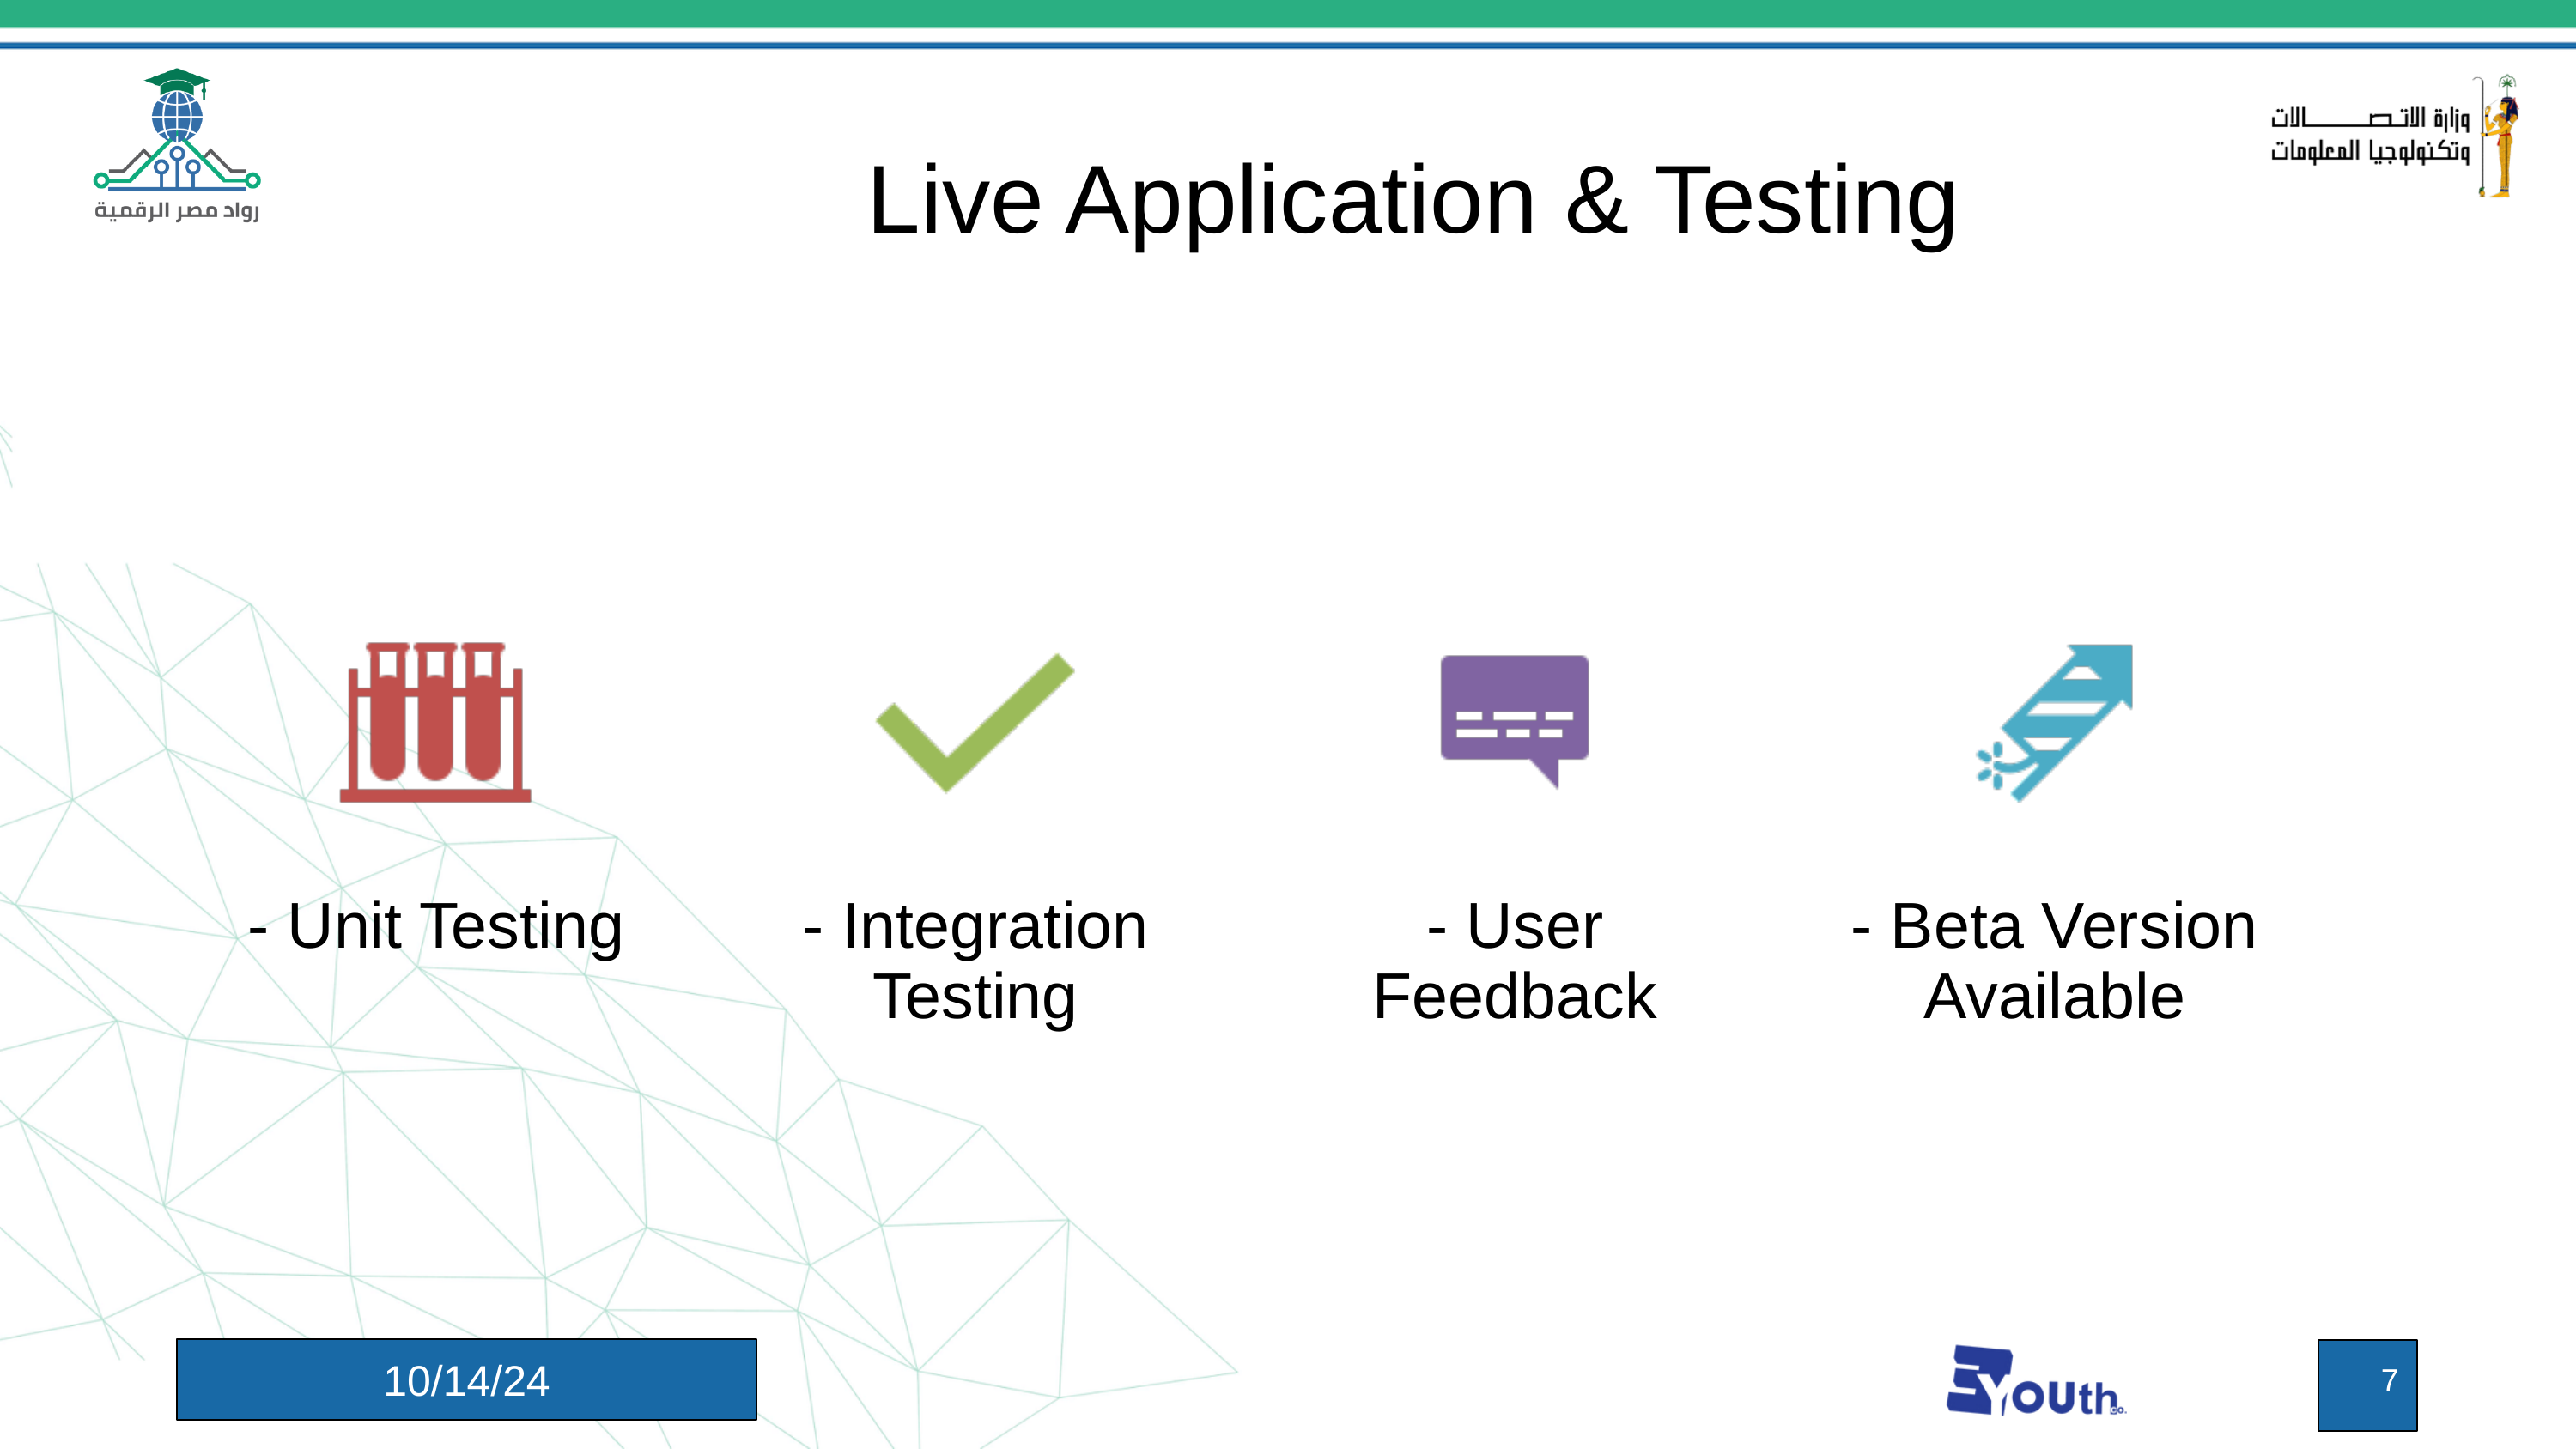

Live Application & Testing

- Unit Testing
- Integration Testing
- User Feedback
- Beta Version Available

10/14/24

7